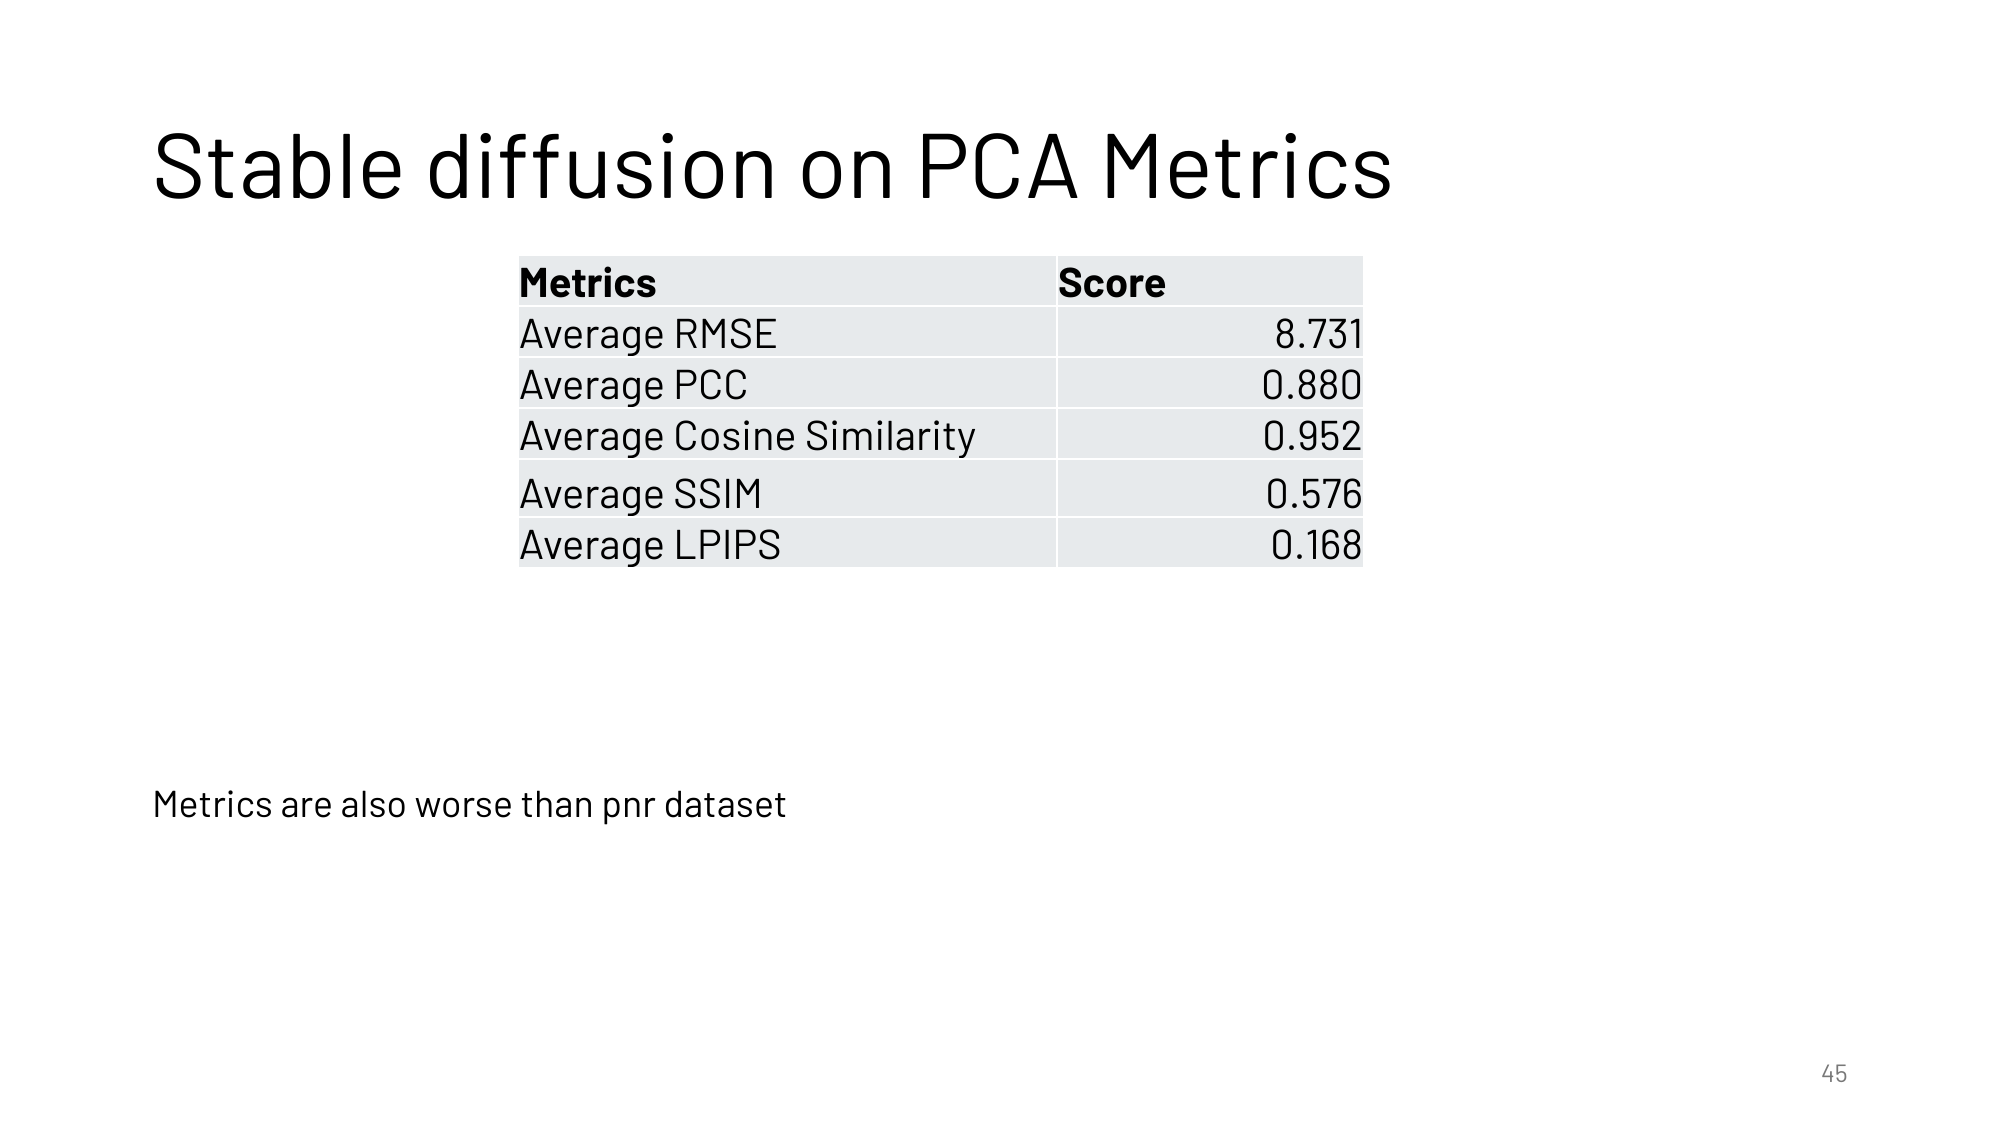

# Stable diffusion on PCA Metrics
| Metrics | Score |
| --- | --- |
| Average RMSE | 8.731 |
| Average PCC | 0.880 |
| Average Cosine Similarity | 0.952 |
| Average SSIM | 0.576 |
| Average LPIPS | 0.168 |
Metrics are also worse than pnr dataset
45